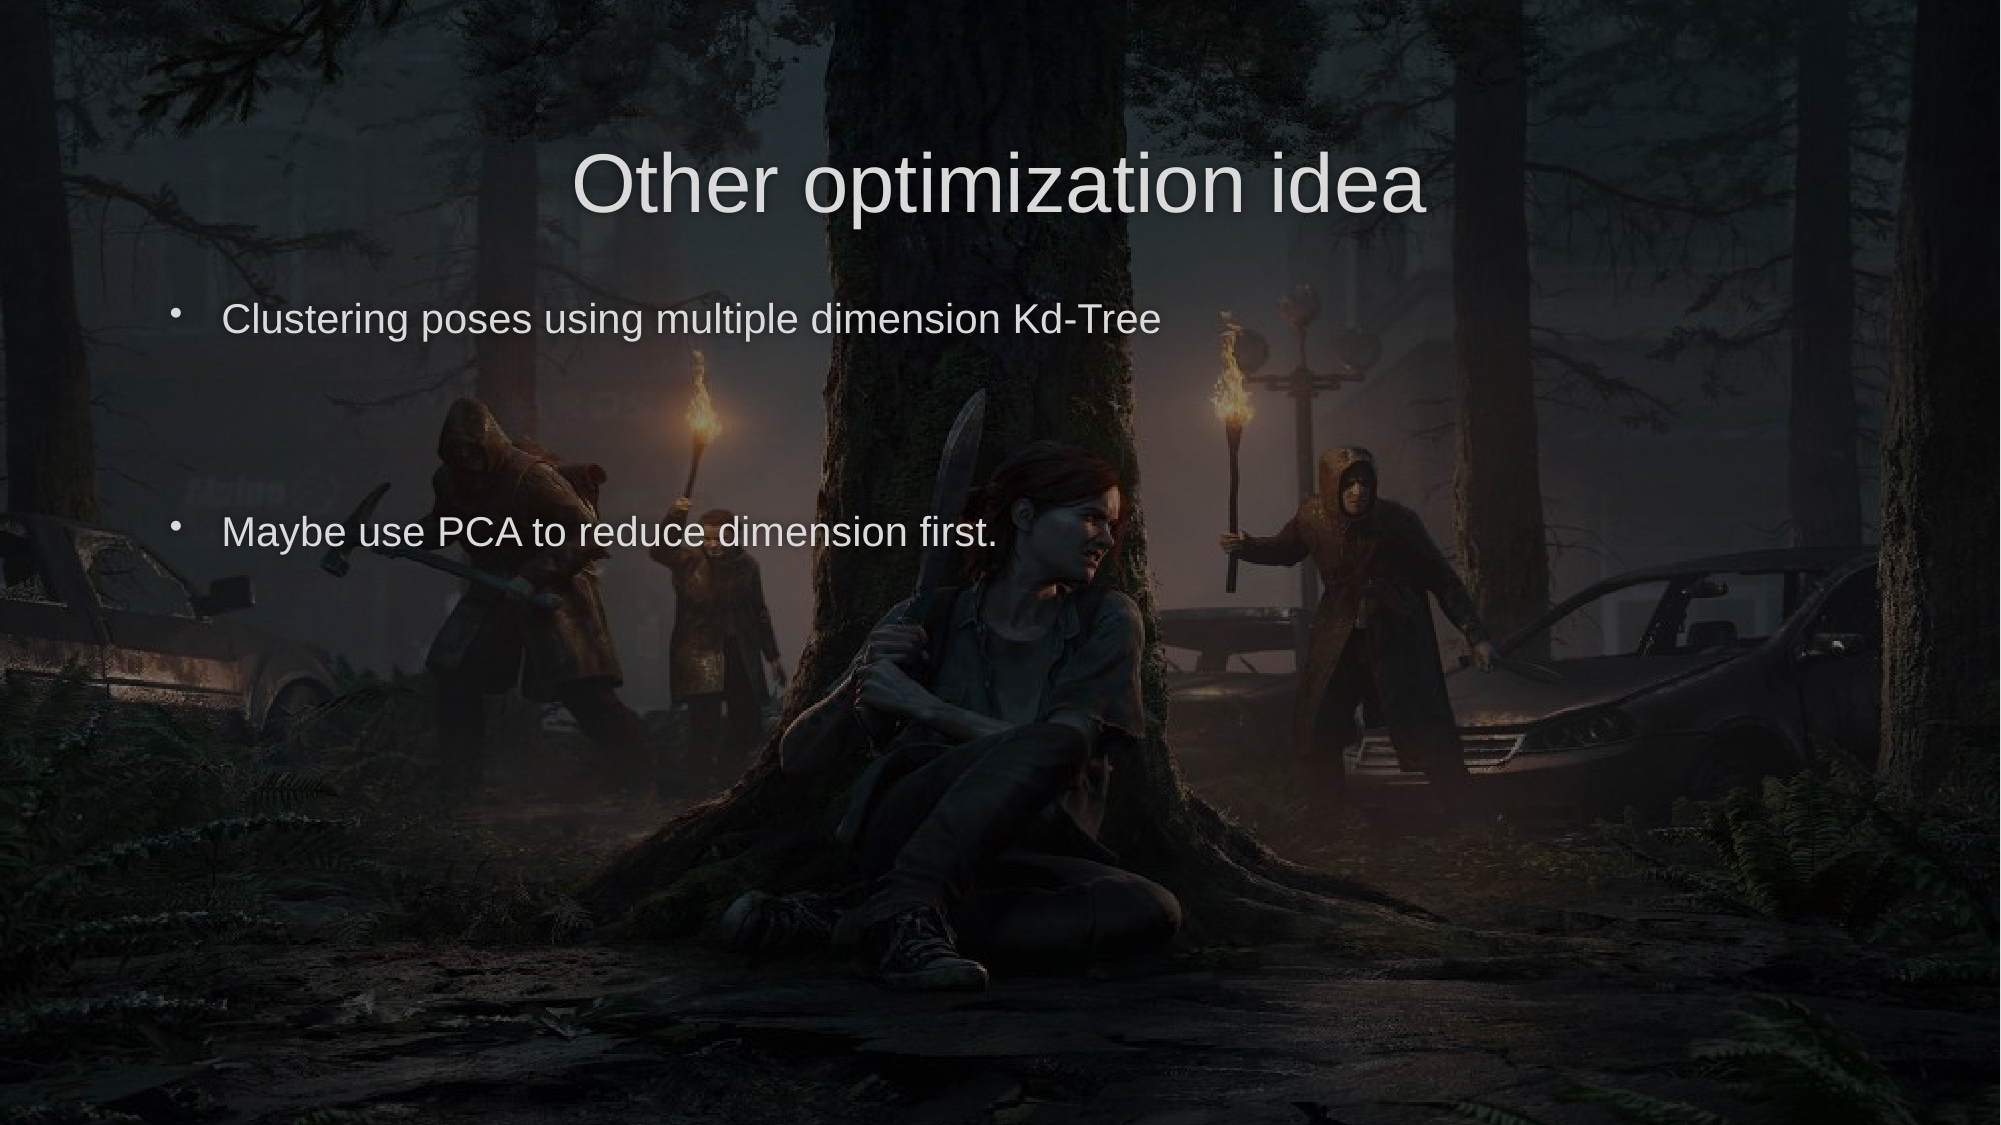

# Other optimization idea
Clustering poses using multiple dimension Kd-Tree

Maybe use PCA to reduce dimension first.